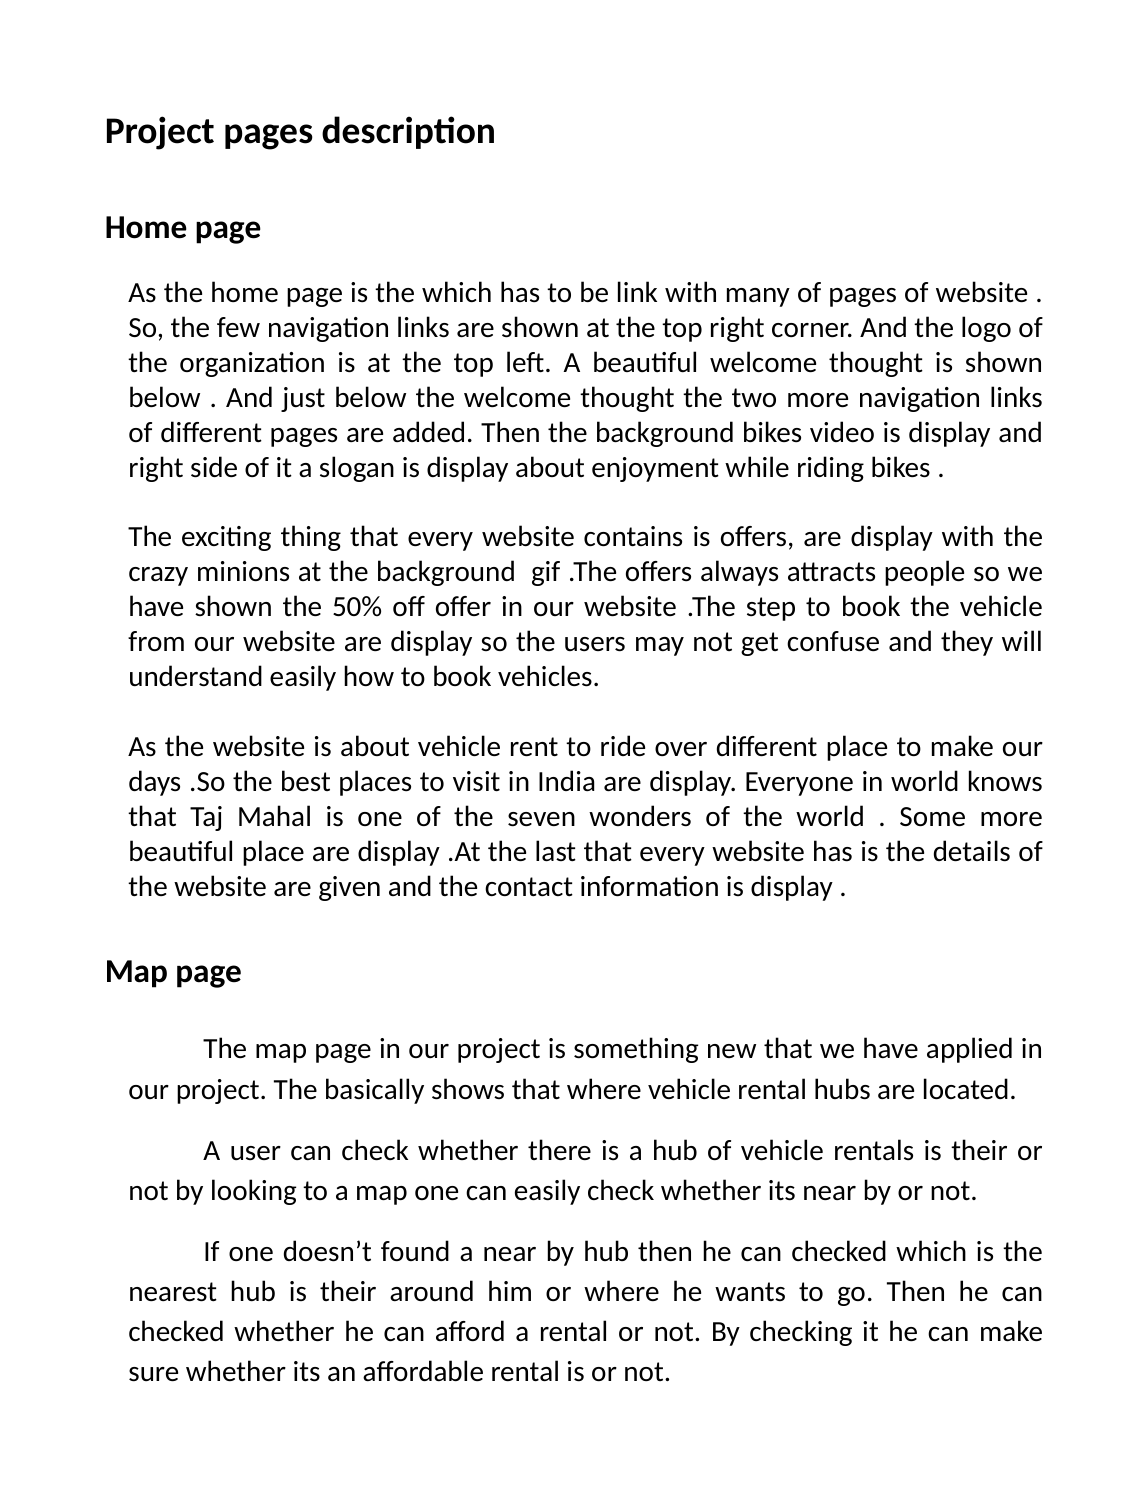

Project pages description
Home page
As the home page is the which has to be link with many of pages of website . So, the few navigation links are shown at the top right corner. And the logo of the organization is at the top left. A beautiful welcome thought is shown below . And just below the welcome thought the two more navigation links of different pages are added. Then the background bikes video is display and right side of it a slogan is display about enjoyment while riding bikes .

The exciting thing that every website contains is offers, are display with the crazy minions at the background  gif .The offers always attracts people so we have shown the 50% off offer in our website .The step to book the vehicle from our website are display so the users may not get confuse and they will understand easily how to book vehicles.

As the website is about vehicle rent to ride over different place to make our days .So the best places to visit in India are display. Everyone in world knows that Taj Mahal is one of the seven wonders of the world . Some more beautiful place are display .At the last that every website has is the details of the website are given and the contact information is display .
Map page
The map page in our project is something new that we have applied in our project. The basically shows that where vehicle rental hubs are located.
A user can check whether there is a hub of vehicle rentals is their or not by looking to a map one can easily check whether its near by or not.
If one doesn’t found a near by hub then he can checked which is the nearest hub is their around him or where he wants to go. Then he can checked whether he can afford a rental or not. By checking it he can make sure whether its an affordable rental is or not.